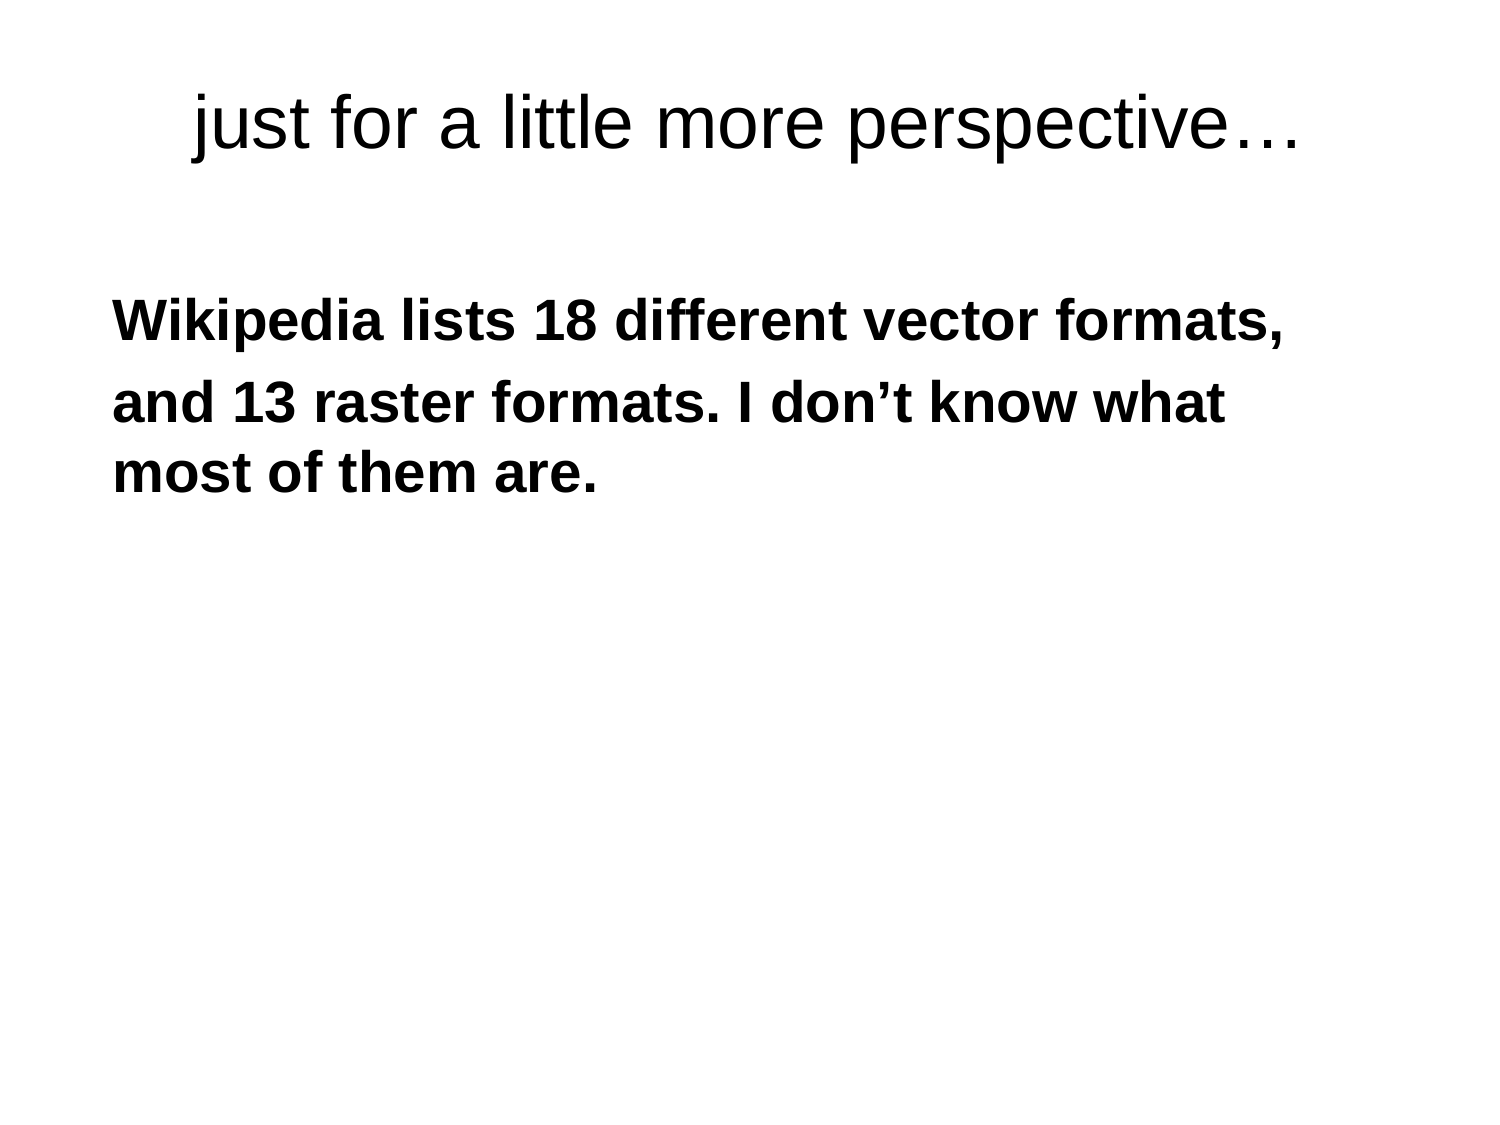

# just for a little more perspective…
Wikipedia lists 18 different vector formats,
and 13 raster formats. I don’t know what most of them are.